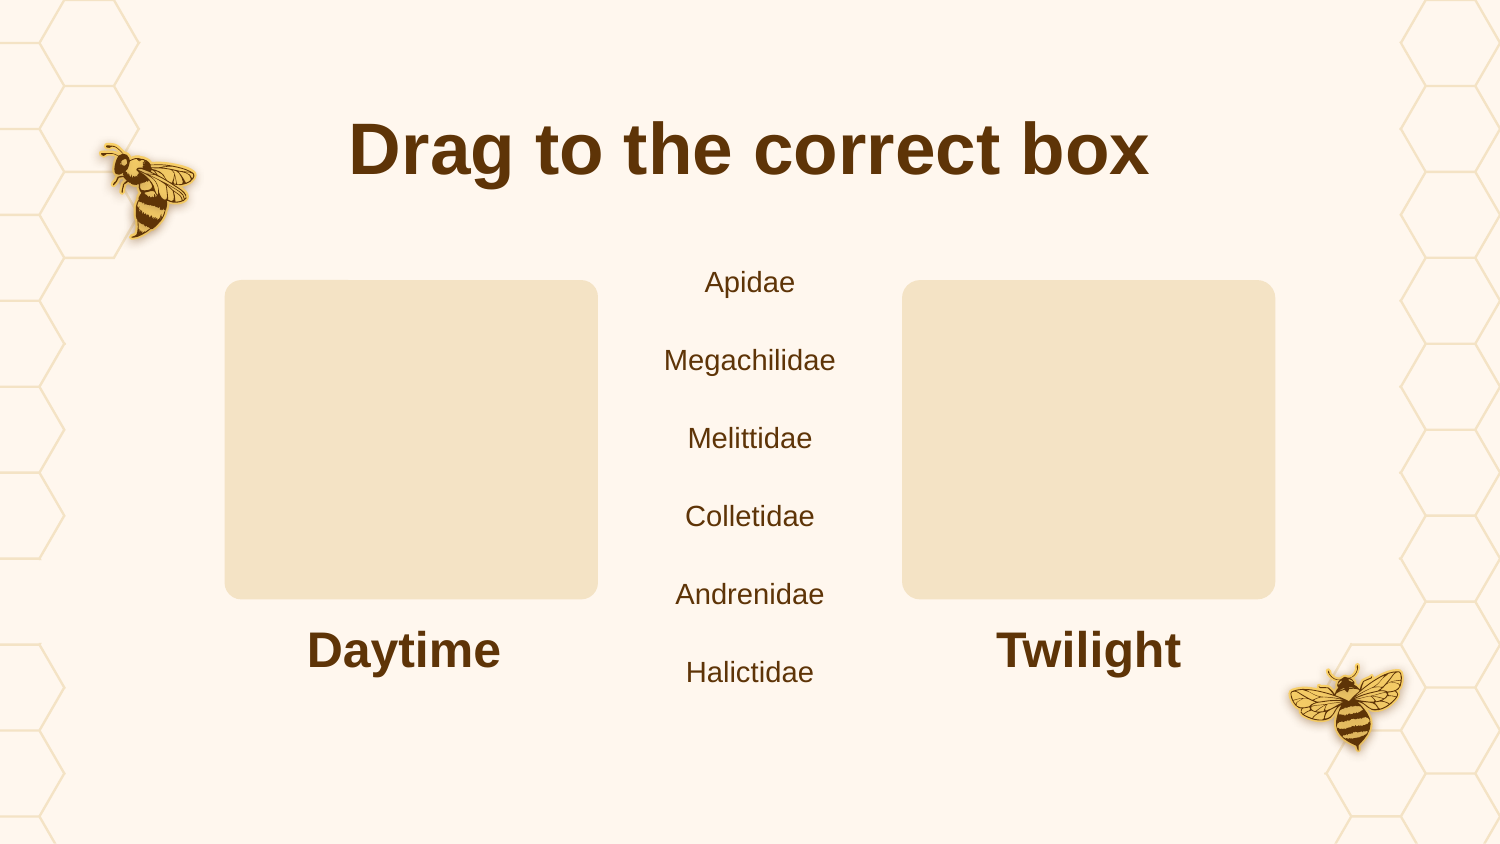

# Drag to the correct box

Apidae

Megachilidae
Melittidae
Colletidae
Andrenidae
Daytime
Twilight
Halictidae